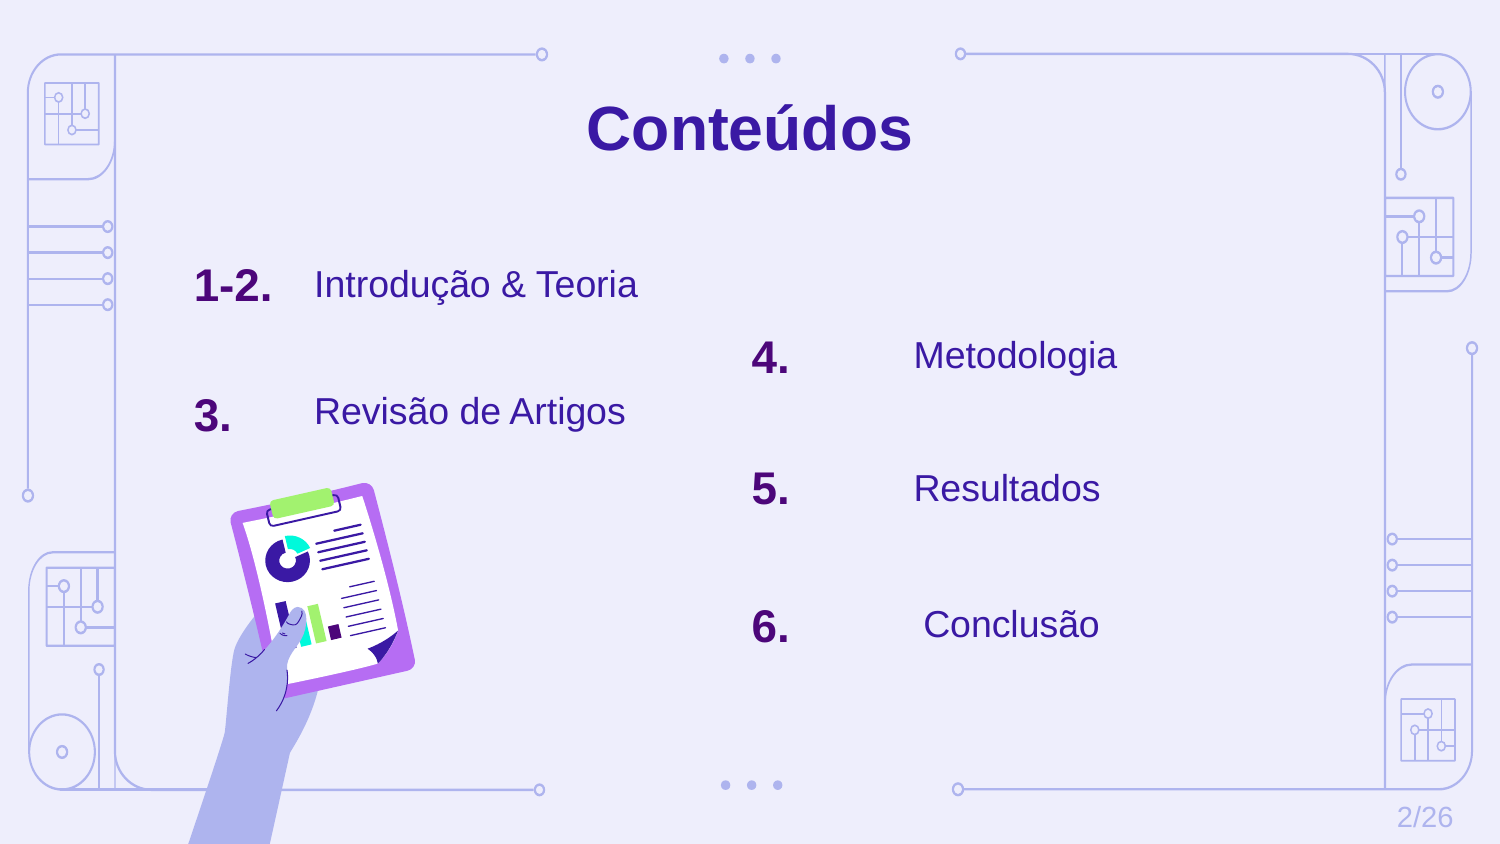

# Conteúdos
Introdução & Teoria
1-2.
Metodologia

4.
Revisão de Artigos
3.
Resultados
5.

Conclusão
6.
2/26